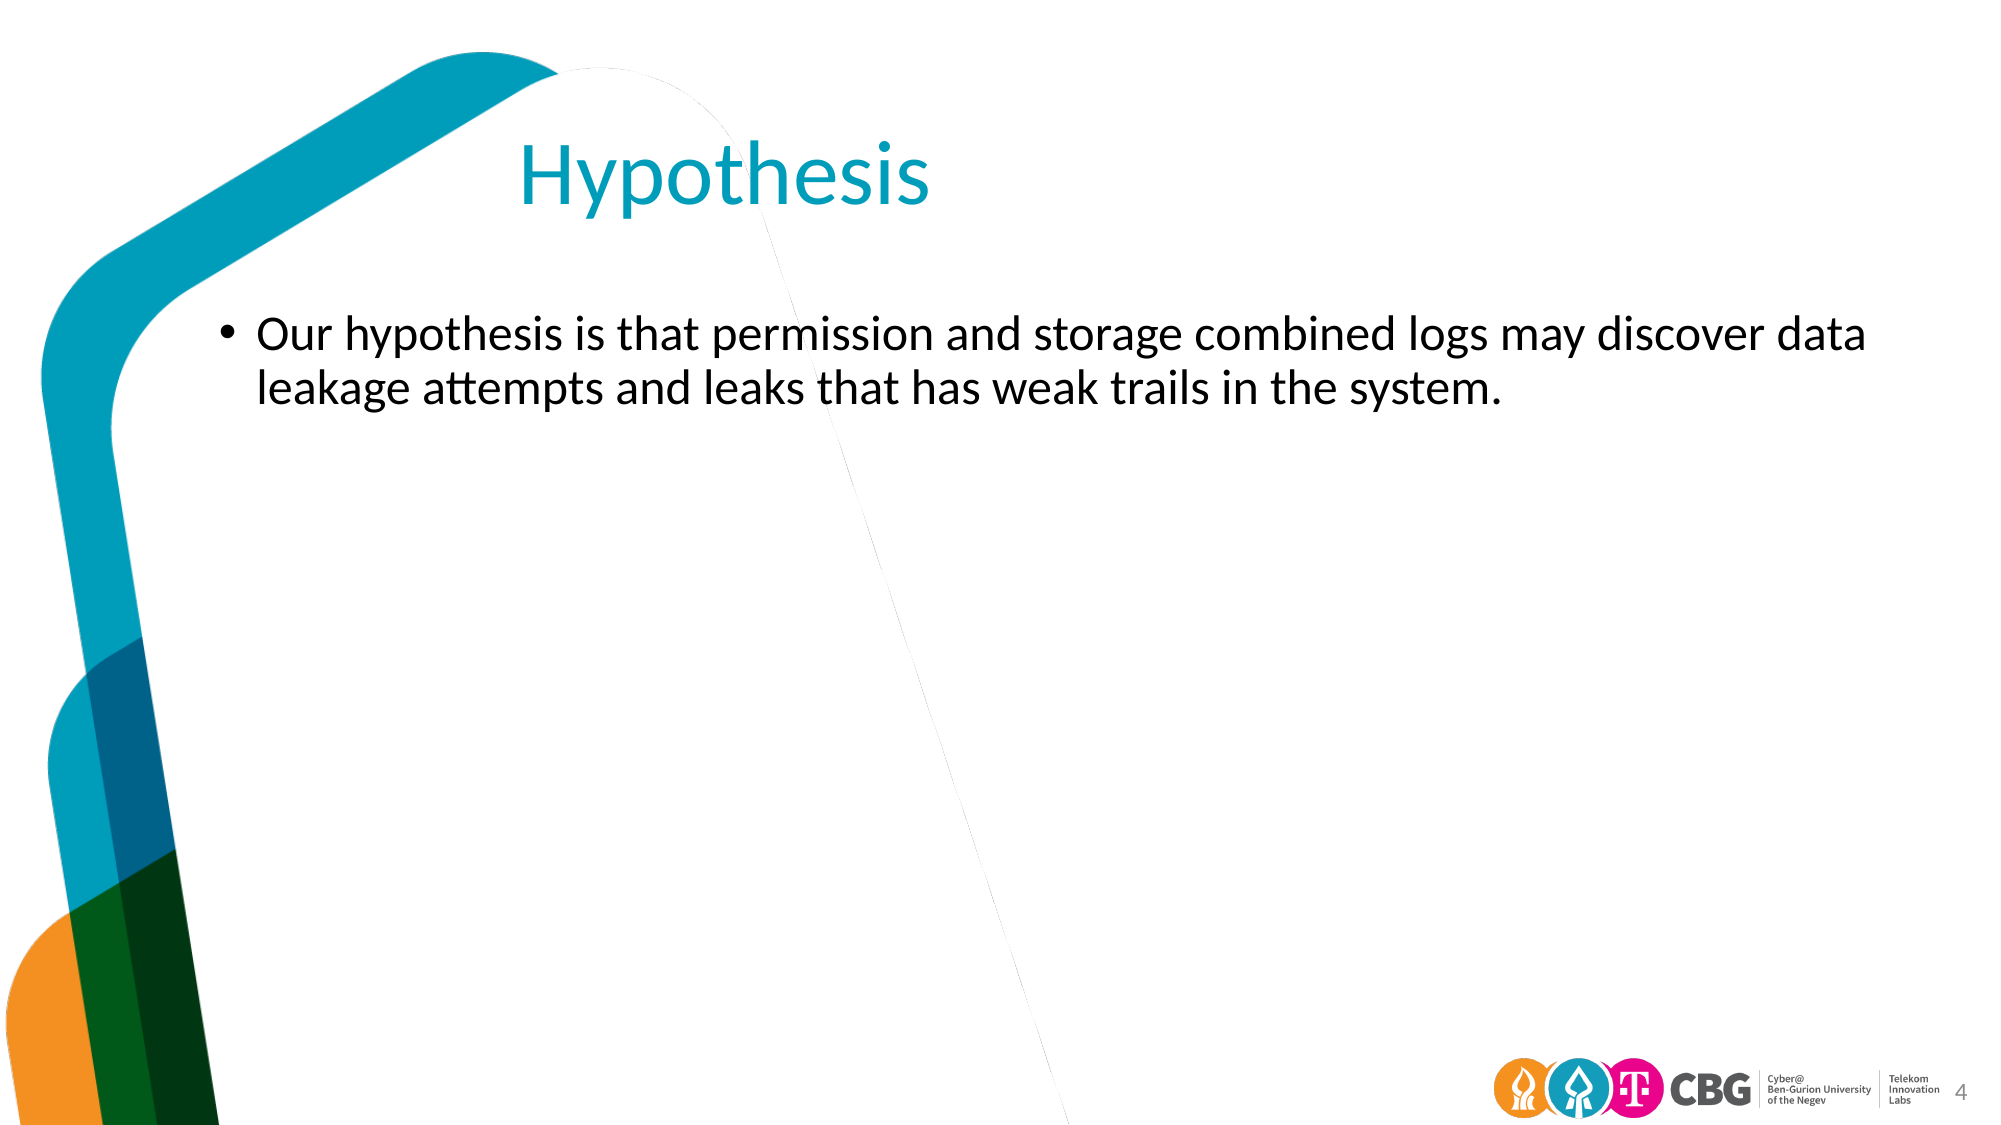

# Hypothesis
Our hypothesis is that permission and storage combined logs may discover data leakage attempts and leaks that has weak trails in the system.
4